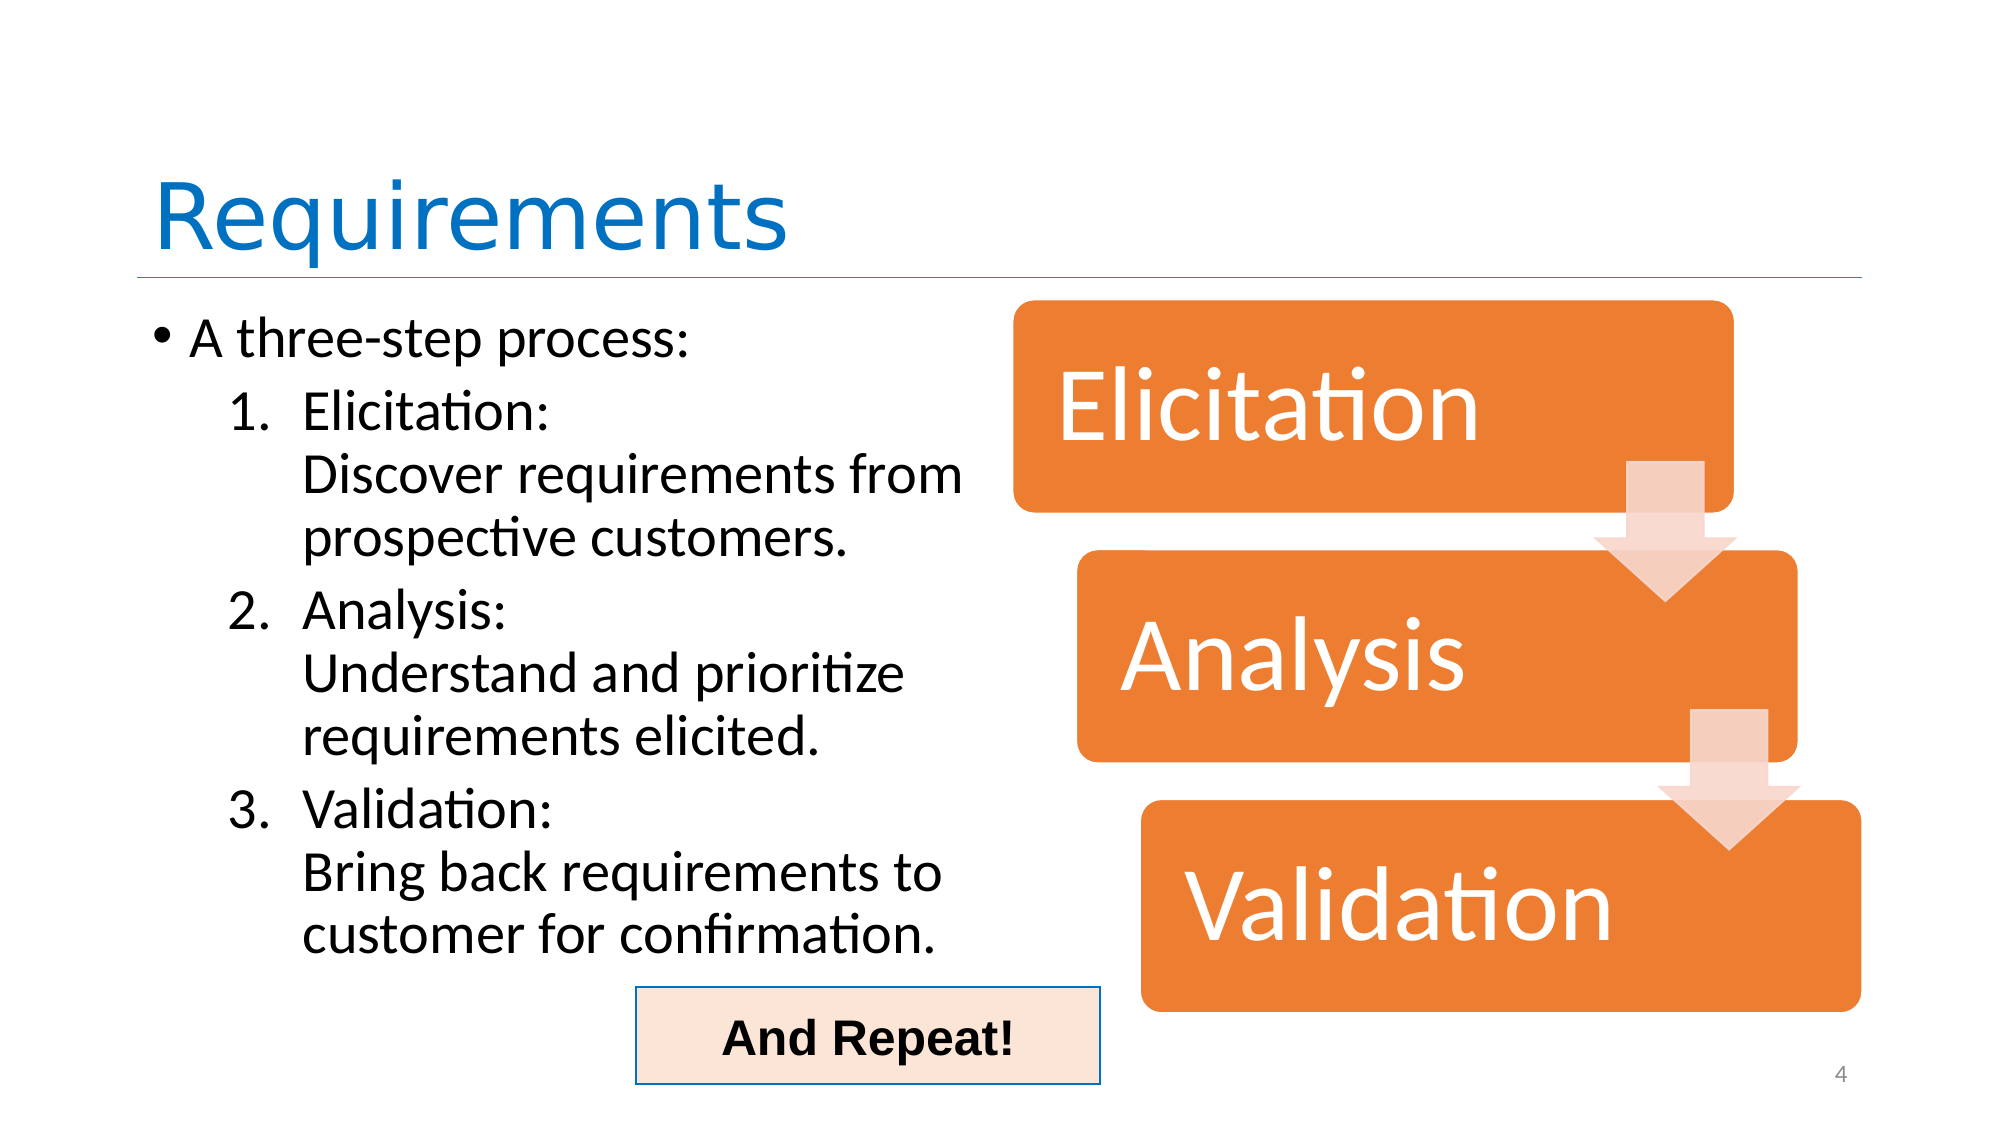

# Requirements
A three-step process:
Elicitation:
Discover requirements from prospective customers.
Analysis:
Understand and prioritize requirements elicited.
Validation:
Bring back requirements to customer for confirmation.
Elicitation
Analysis
Validation

And Repeat!
4